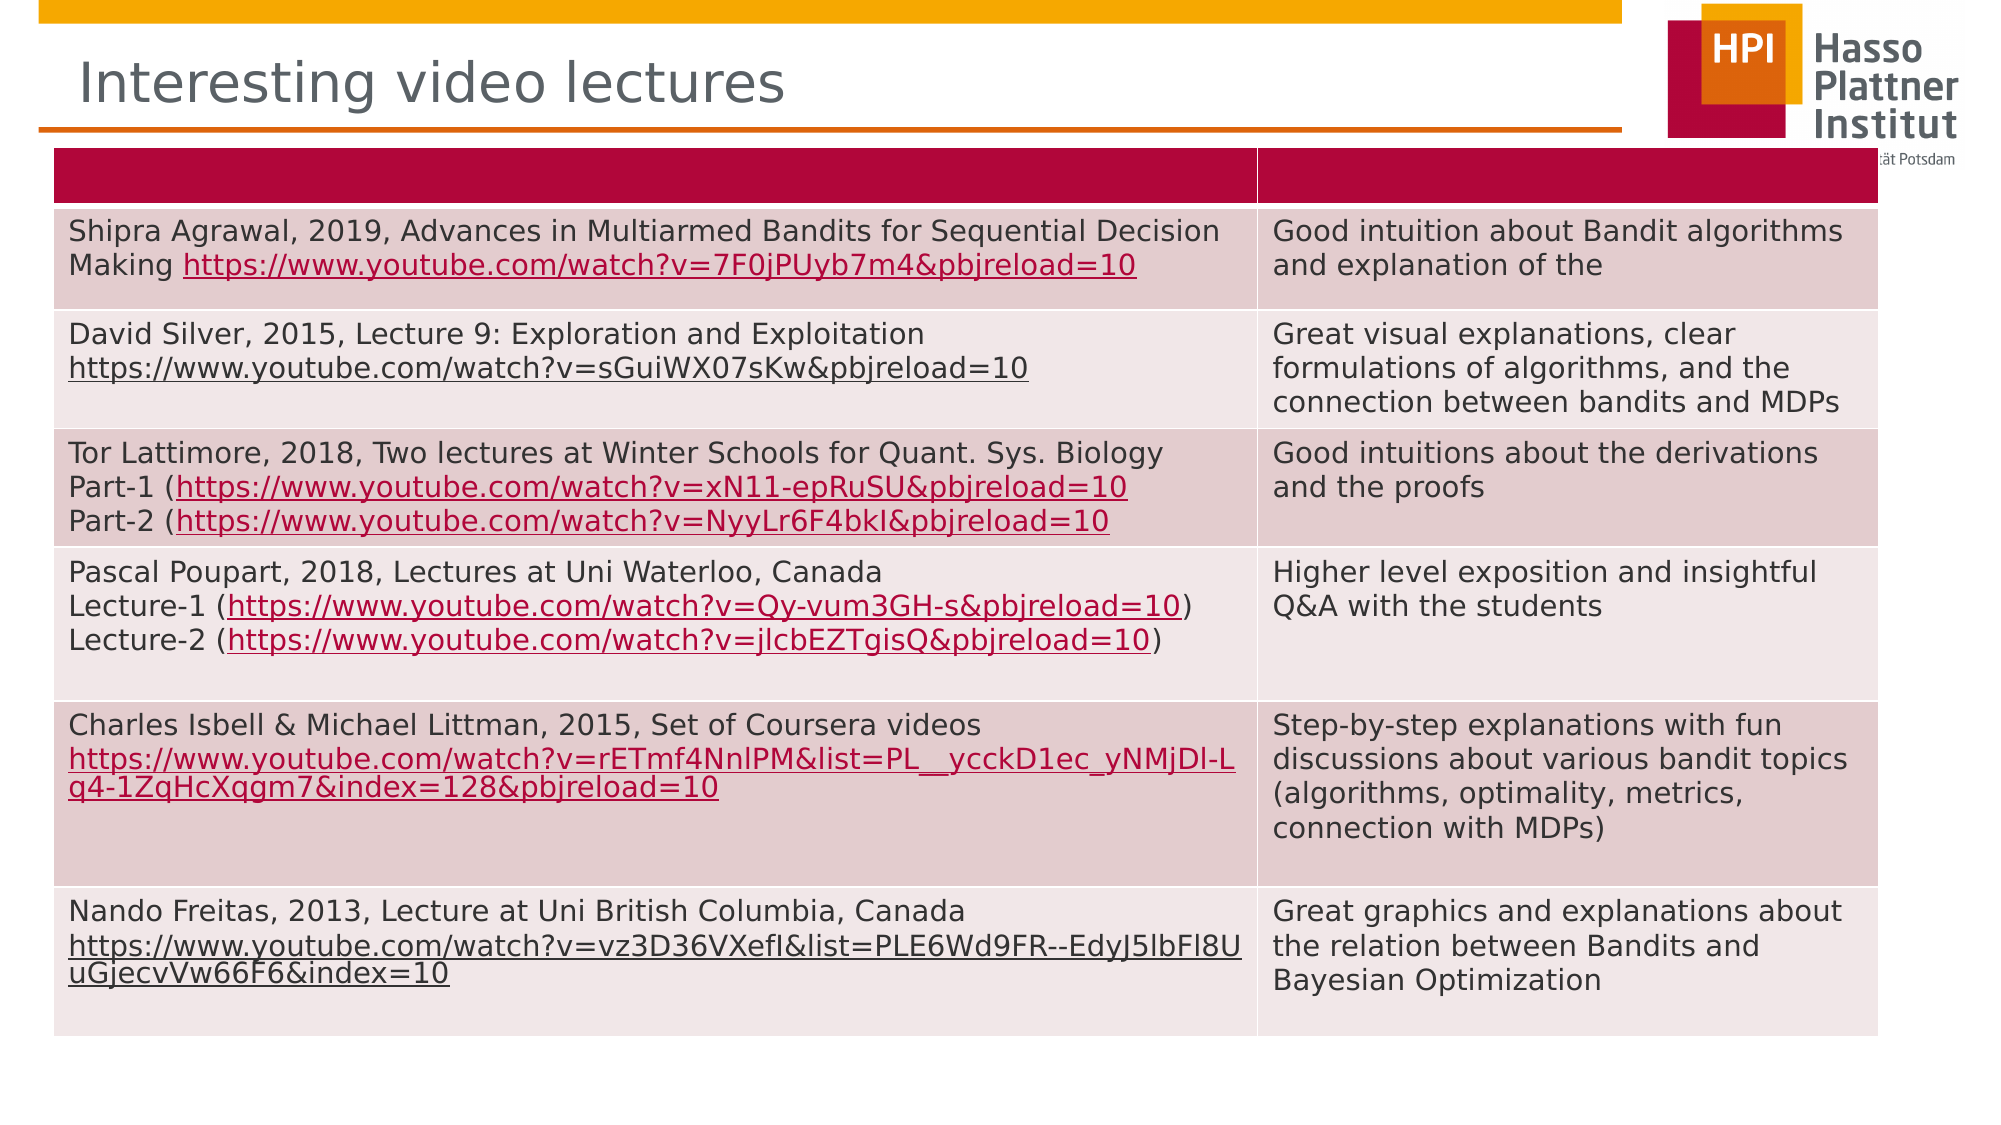

# Interesting video lectures
|  |  |
| --- | --- |
| Shipra Agrawal, 2019, Advances in Multiarmed Bandits for Sequential Decision Making https://www.youtube.com/watch?v=7F0jPUyb7m4&pbjreload=10 | Good intuition about Bandit algorithms and explanation of the |
| David Silver, 2015, Lecture 9: Exploration and Exploitation https://www.youtube.com/watch?v=sGuiWX07sKw&pbjreload=10 | Great visual explanations, clear formulations of algorithms, and the connection between bandits and MDPs |
| Tor Lattimore, 2018, Two lectures at Winter Schools for Quant. Sys. Biology Part-1 (https://www.youtube.com/watch?v=xN11-epRuSU&pbjreload=10 Part-2 (https://www.youtube.com/watch?v=NyyLr6F4bkI&pbjreload=10 | Good intuitions about the derivations and the proofs |
| Pascal Poupart, 2018, Lectures at Uni Waterloo, Canada Lecture-1 (https://www.youtube.com/watch?v=Qy-vum3GH-s&pbjreload=10) Lecture-2 (https://www.youtube.com/watch?v=jlcbEZTgisQ&pbjreload=10) | Higher level exposition and insightful Q&A with the students |
| Charles Isbell & Michael Littman, 2015, Set of Coursera videos https://www.youtube.com/watch?v=rETmf4NnlPM&list=PL\_\_ycckD1ec\_yNMjDl-Lq4-1ZqHcXqgm7&index=128&pbjreload=10 | Step-by-step explanations with fun discussions about various bandit topics (algorithms, optimality, metrics, connection with MDPs) |
| Nando Freitas, 2013, Lecture at Uni British Columbia, Canada https://www.youtube.com/watch?v=vz3D36VXefI&list=PLE6Wd9FR--EdyJ5lbFl8UuGjecvVw66F6&index=10 | Great graphics and explanations about the relation between Bandits and Bayesian Optimization |